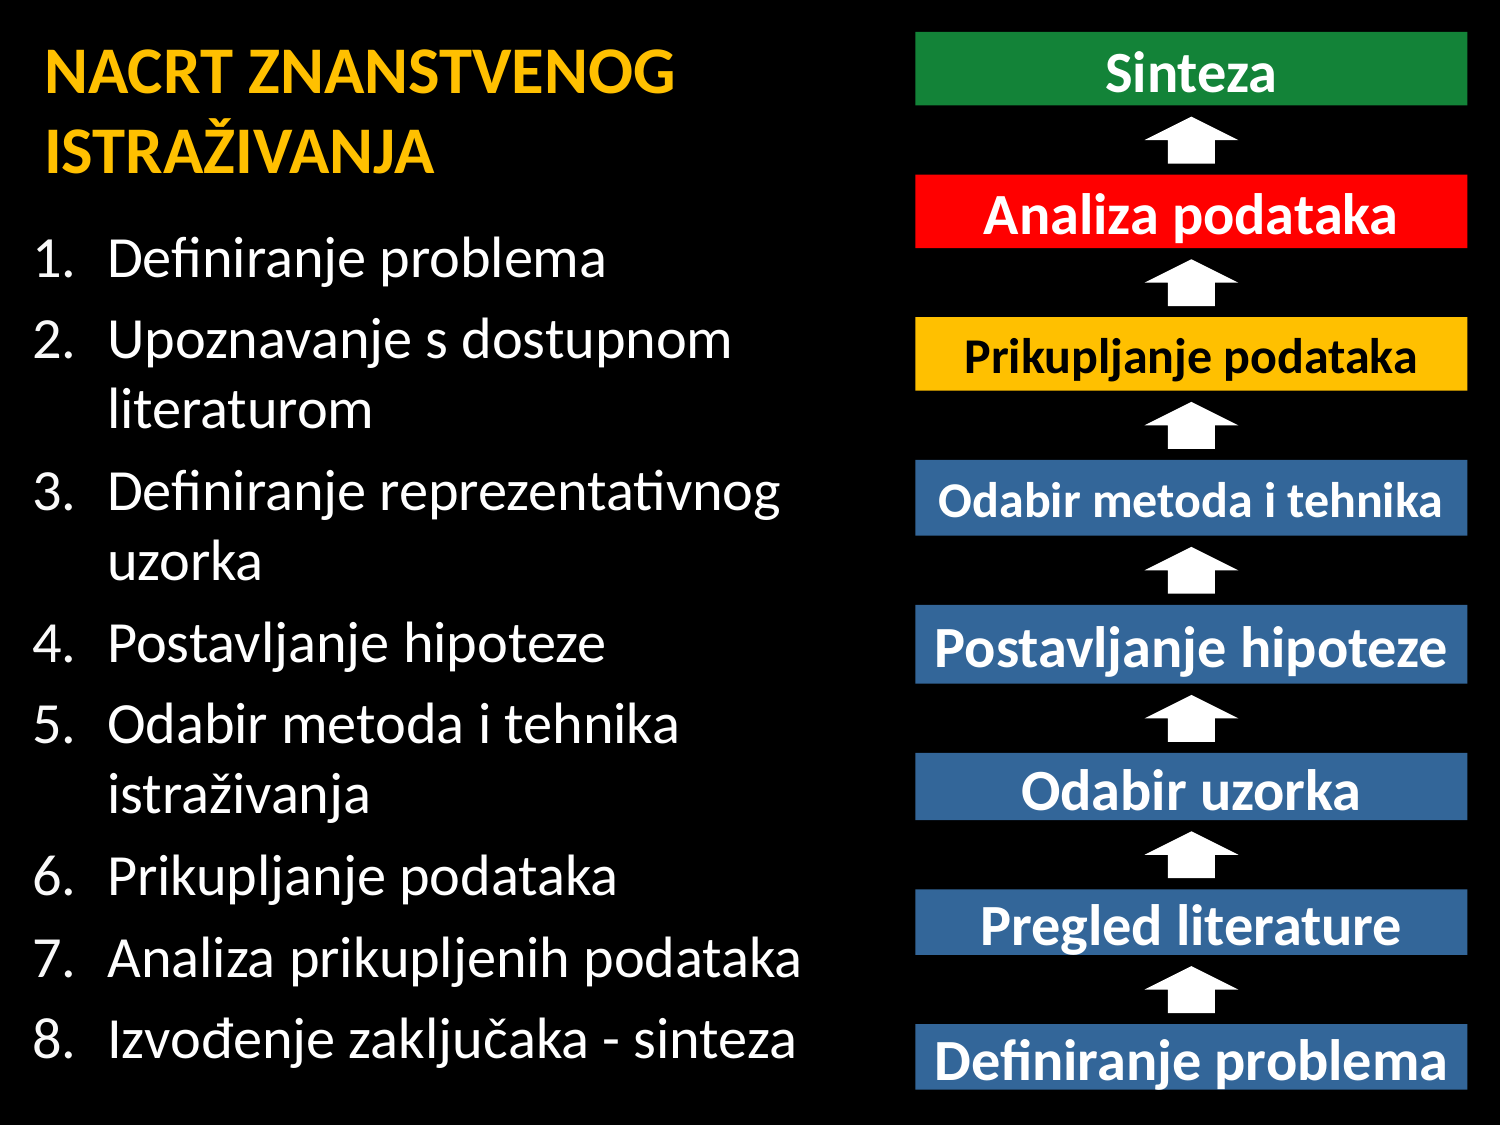

NACRT ZNANSTVENOG ISTRAŽIVANJA
Sinteza

Analiza podataka
Definiranje problema
Upoznavanje s dostupnom literaturom
Definiranje reprezentativnog uzorka
Postavljanje hipoteze
Odabir metoda i tehnika istraživanja
Prikupljanje podataka
Analiza prikupljenih podataka
Izvođenje zaključaka - sinteza

Prikupljanje podataka

Odabir metoda i tehnika

Postavljanje hipoteze

Odabir uzorka

Pregled literature

Definiranje problema